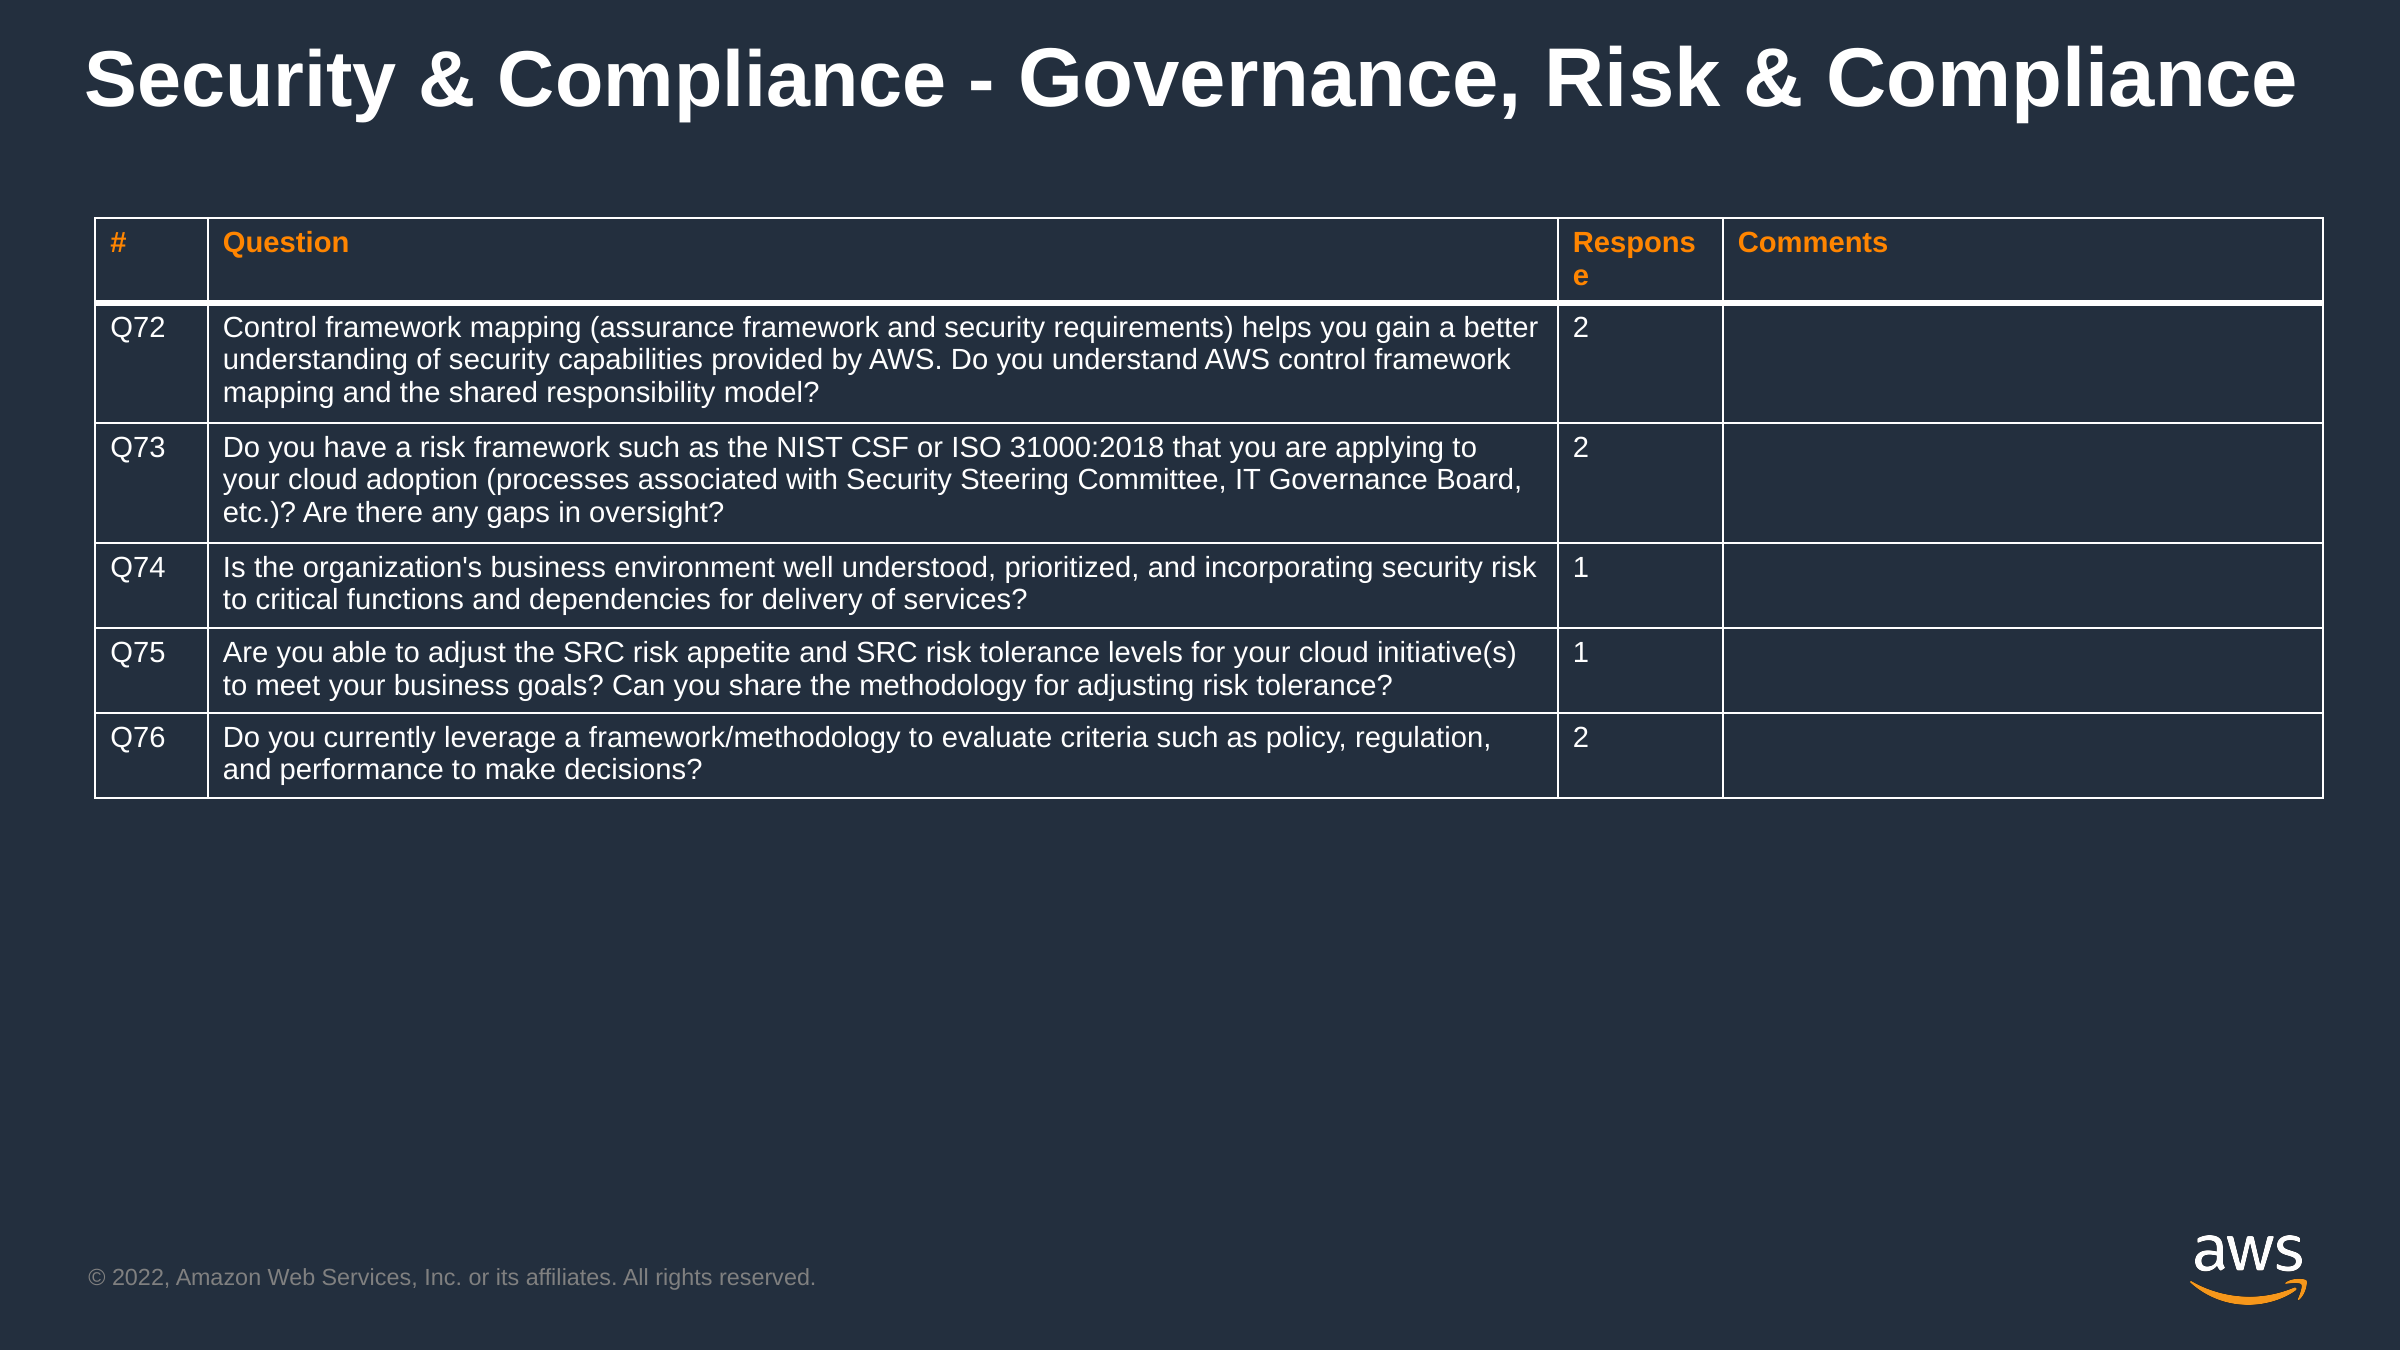

Security & Compliance - Governance, Risk & Compliance
| # | Question | Response | Comments |
| --- | --- | --- | --- |
| Q72 | Control framework mapping (assurance framework and security requirements) helps you gain a better understanding of security capabilities provided by AWS. Do you understand AWS control framework mapping and the shared responsibility model? | 2 |  |
| Q73 | Do you have a risk framework such as the NIST CSF or ISO 31000:2018 that you are applying to your cloud adoption (processes associated with Security Steering Committee, IT Governance Board, etc.)? Are there any gaps in oversight? | 2 |  |
| Q74 | Is the organization's business environment well understood, prioritized, and incorporating security risk to critical functions and dependencies for delivery of services? | 1 |  |
| Q75 | Are you able to adjust the SRC risk appetite and SRC risk tolerance levels for your cloud initiative(s) to meet your business goals? Can you share the methodology for adjusting risk tolerance? | 1 |  |
| Q76 | Do you currently leverage a framework/methodology to evaluate criteria such as policy, regulation, and performance to make decisions? | 2 |  |